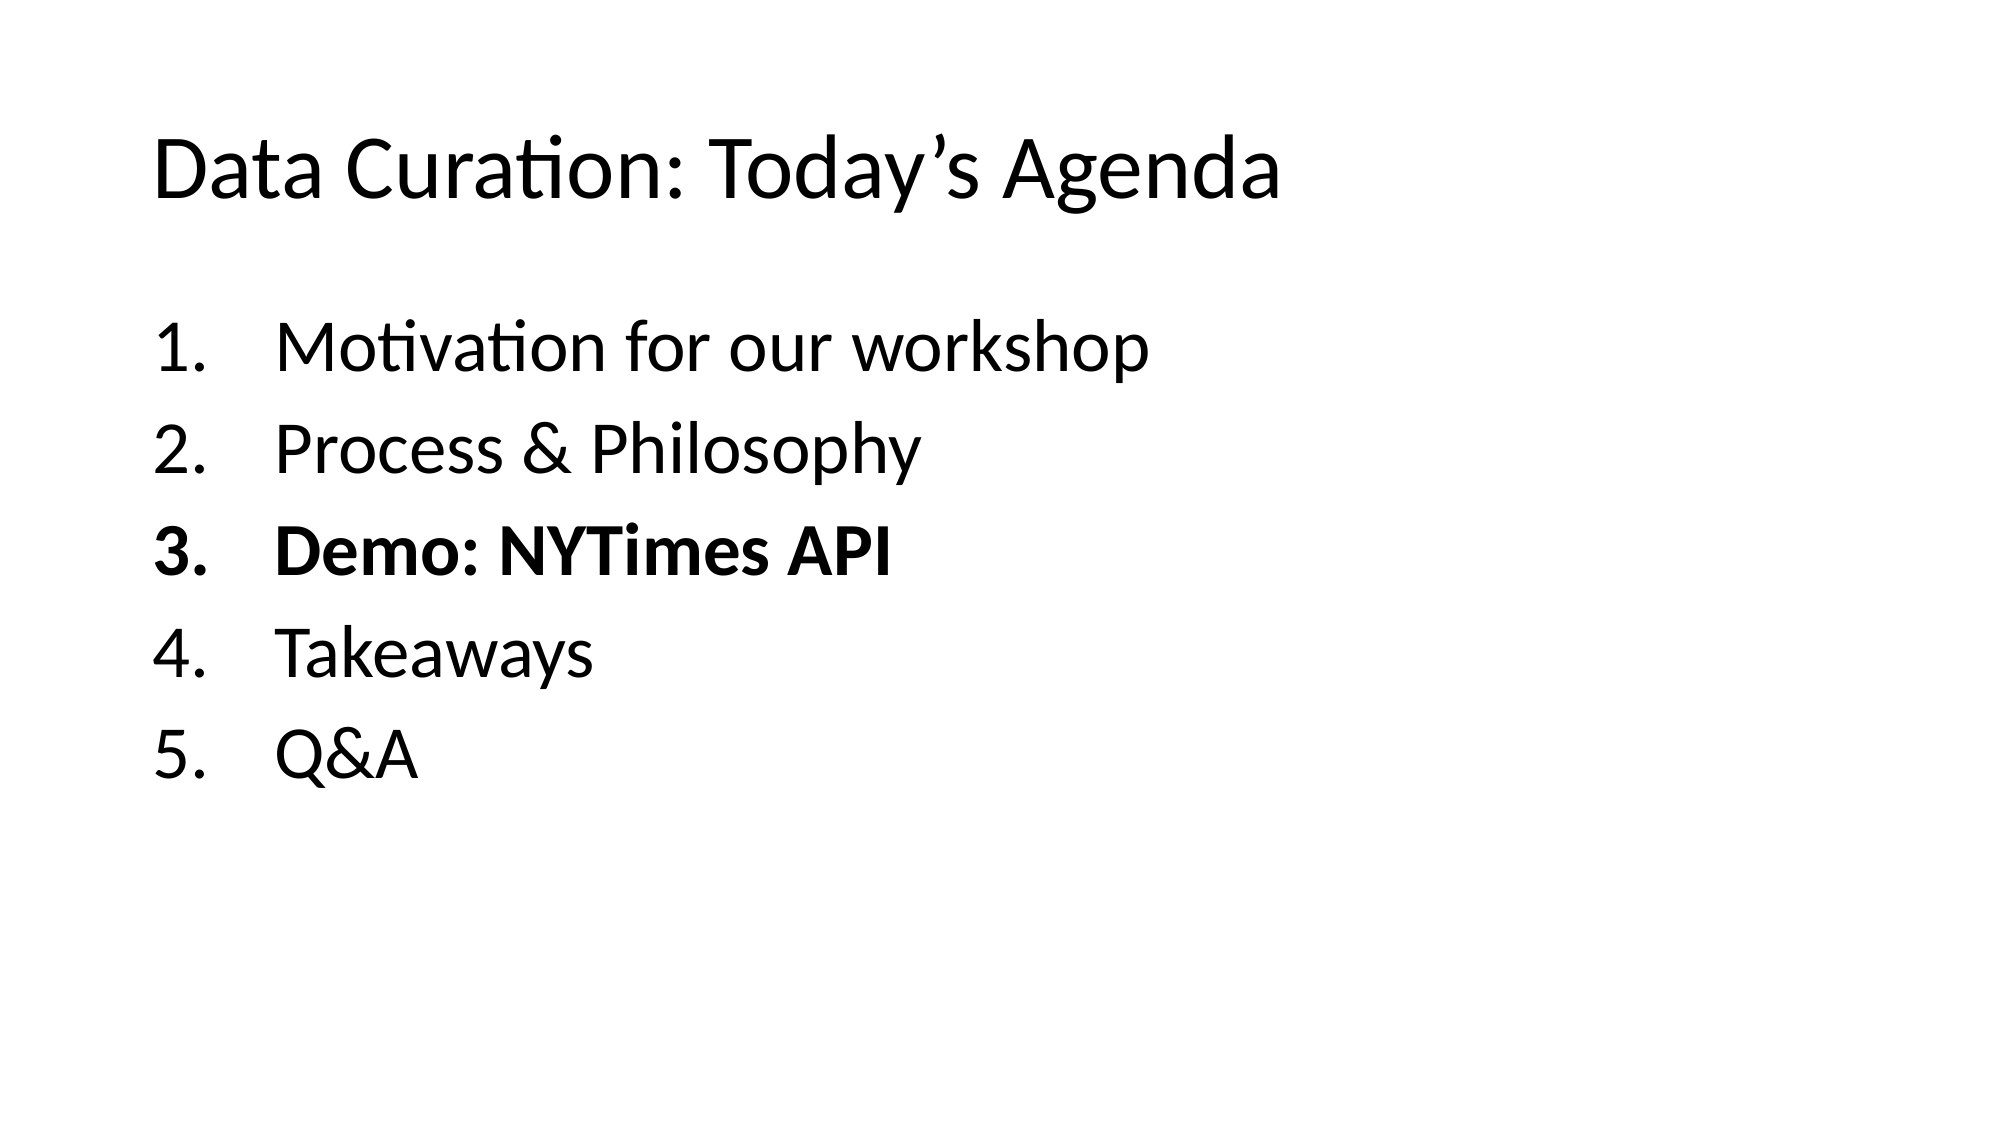

# Data Curation: Today’s Agenda
Motivation for our workshop
Process & Philosophy
Demo: NYTimes API
Takeaways
Q&A